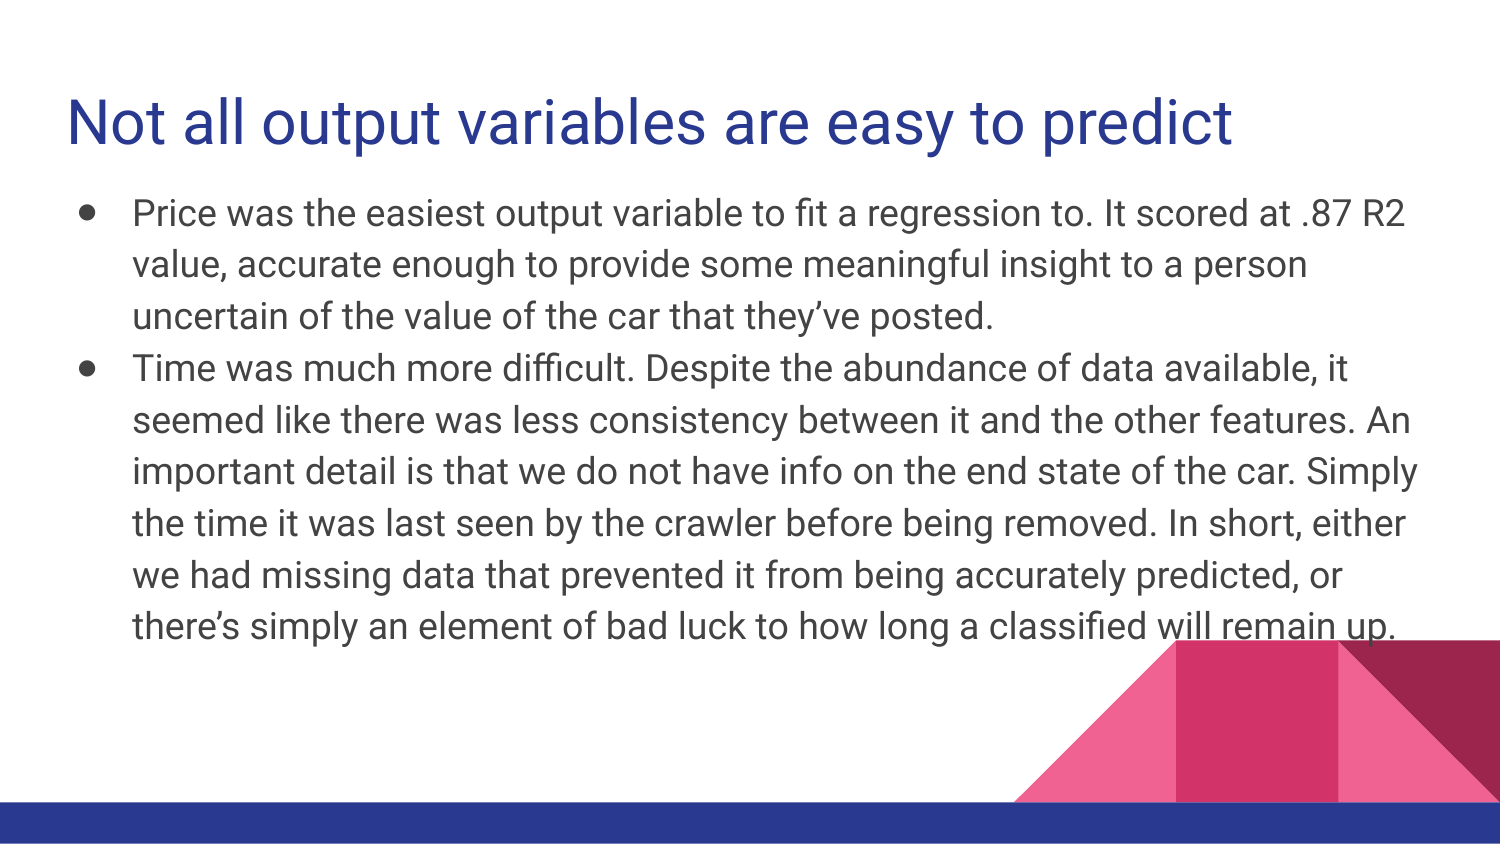

# Not all output variables are easy to predict
Price was the easiest output variable to fit a regression to. It scored at .87 R2 value, accurate enough to provide some meaningful insight to a person uncertain of the value of the car that they’ve posted.
Time was much more difficult. Despite the abundance of data available, it seemed like there was less consistency between it and the other features. An important detail is that we do not have info on the end state of the car. Simply the time it was last seen by the crawler before being removed. In short, either we had missing data that prevented it from being accurately predicted, or there’s simply an element of bad luck to how long a classified will remain up.